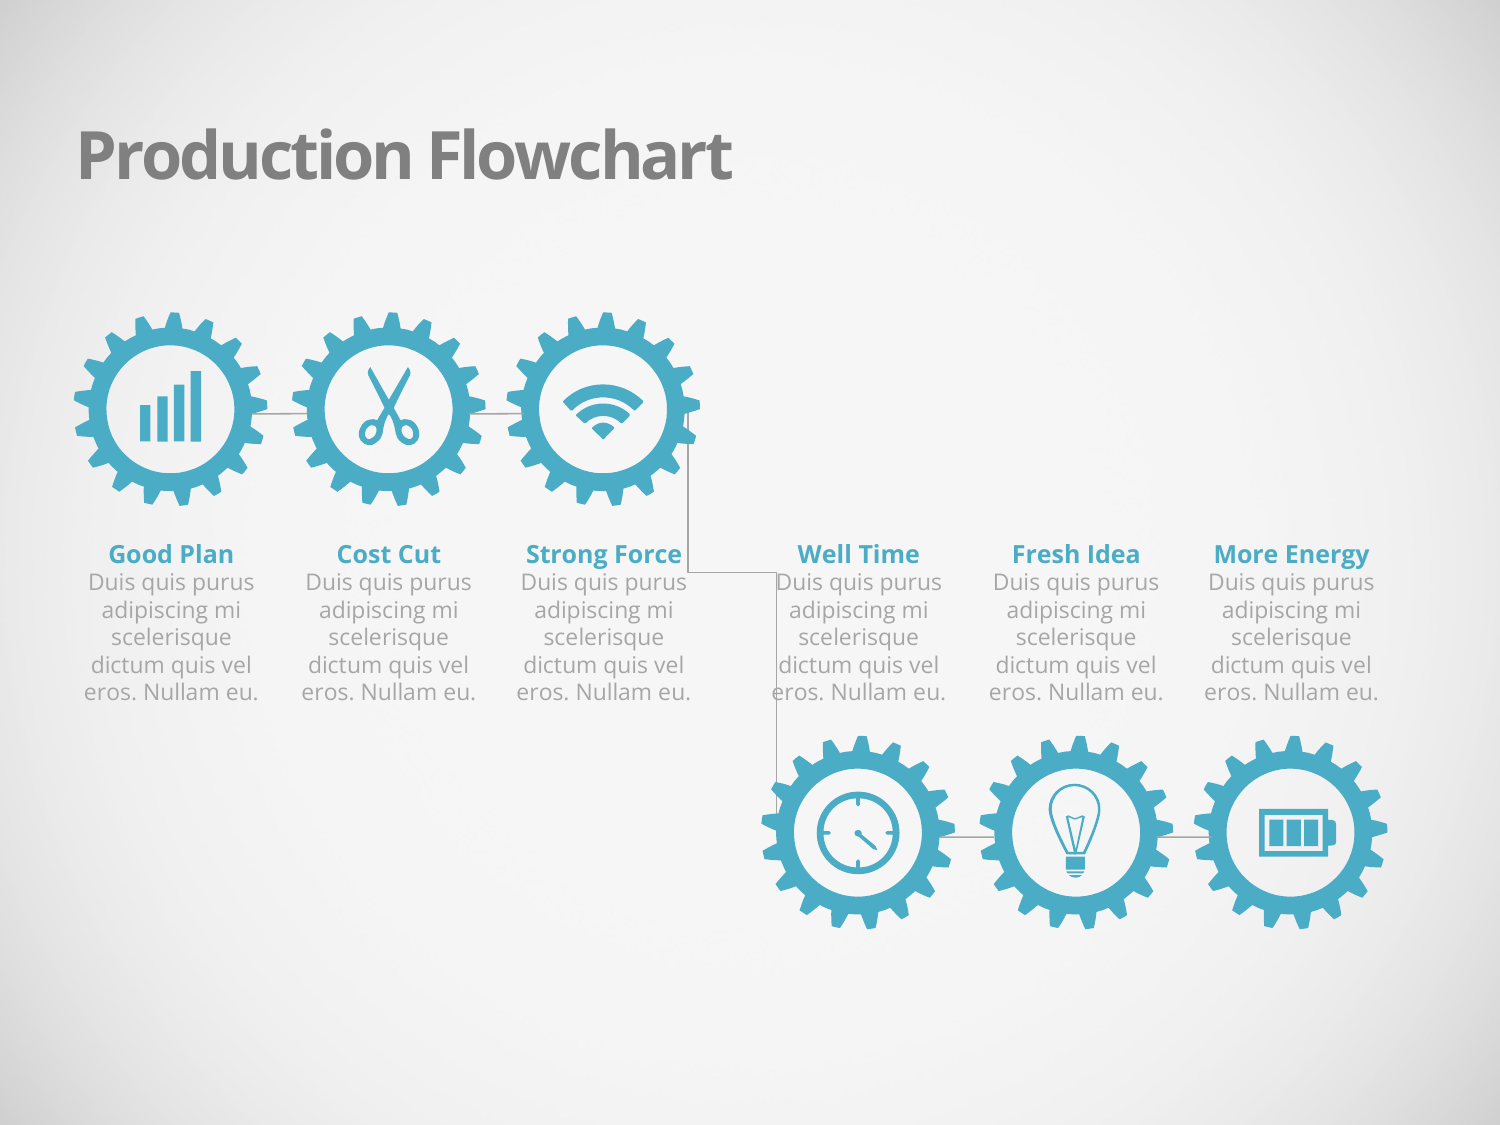

Production Flowchart

Good Plan
Duis quis purus adipiscing mi scelerisque dictum quis vel eros. Nullam eu.
Cost Cut
Duis quis purus adipiscing mi scelerisque dictum quis vel eros. Nullam eu.
Strong Force
Duis quis purus adipiscing mi scelerisque dictum quis vel eros. Nullam eu.
Well Time
Duis quis purus adipiscing mi scelerisque dictum quis vel eros. Nullam eu.
Fresh Idea
Duis quis purus adipiscing mi scelerisque dictum quis vel eros. Nullam eu.
More Energy
Duis quis purus adipiscing mi scelerisque dictum quis vel eros. Nullam eu.